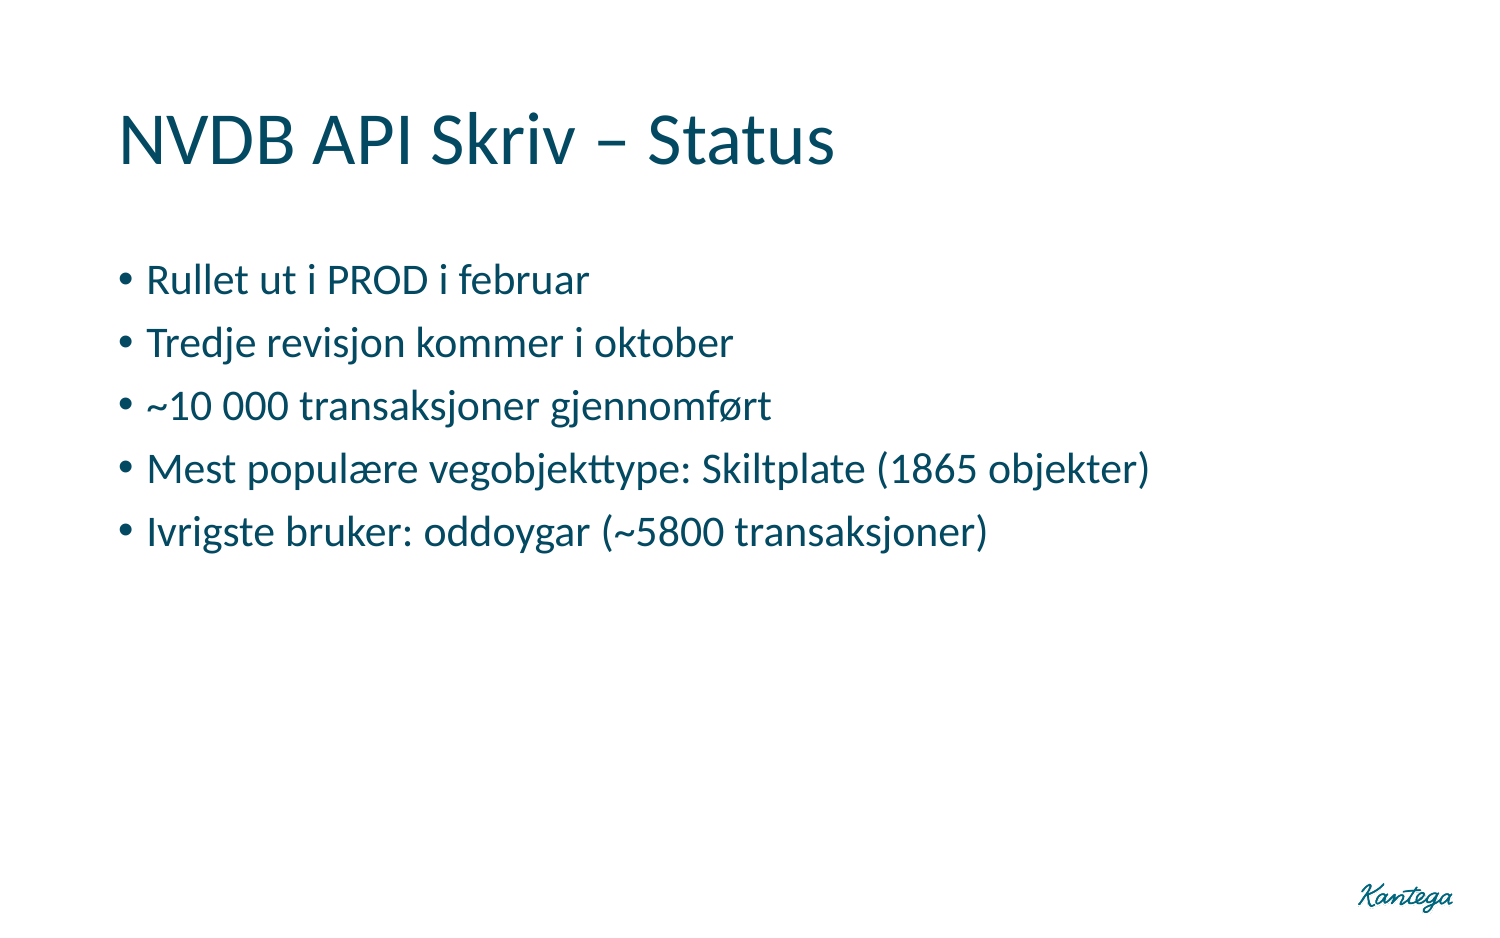

# NVDB API Skriv – Status
Rullet ut i PROD i februar
Tredje revisjon kommer i oktober
~10 000 transaksjoner gjennomført
Mest populære vegobjekttype: Skiltplate (1865 objekter)
Ivrigste bruker: oddoygar (~5800 transaksjoner)